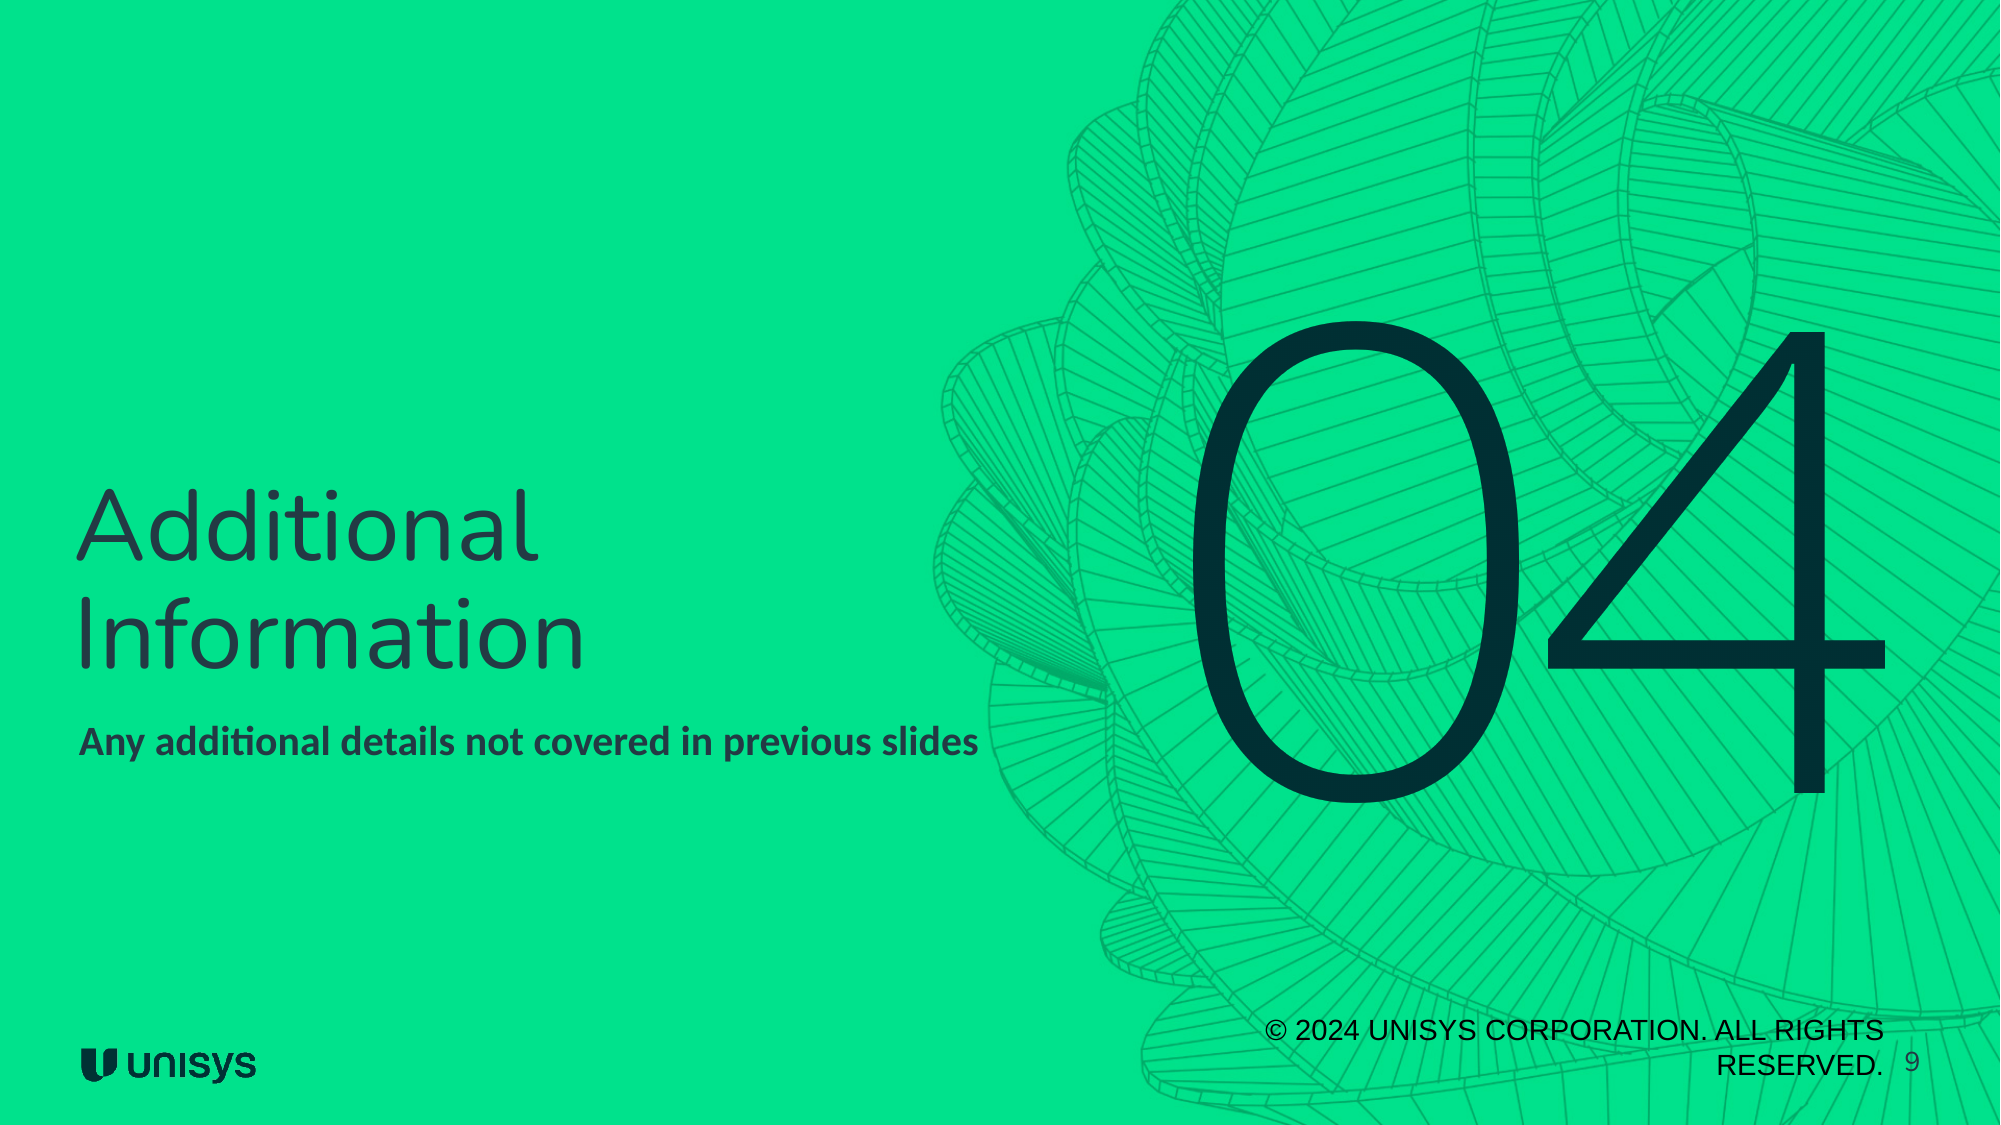

# Additional Information
Any additional details not covered in previous slides
© 2024 UNISYS CORPORATION. ALL RIGHTS RESERVED.
9